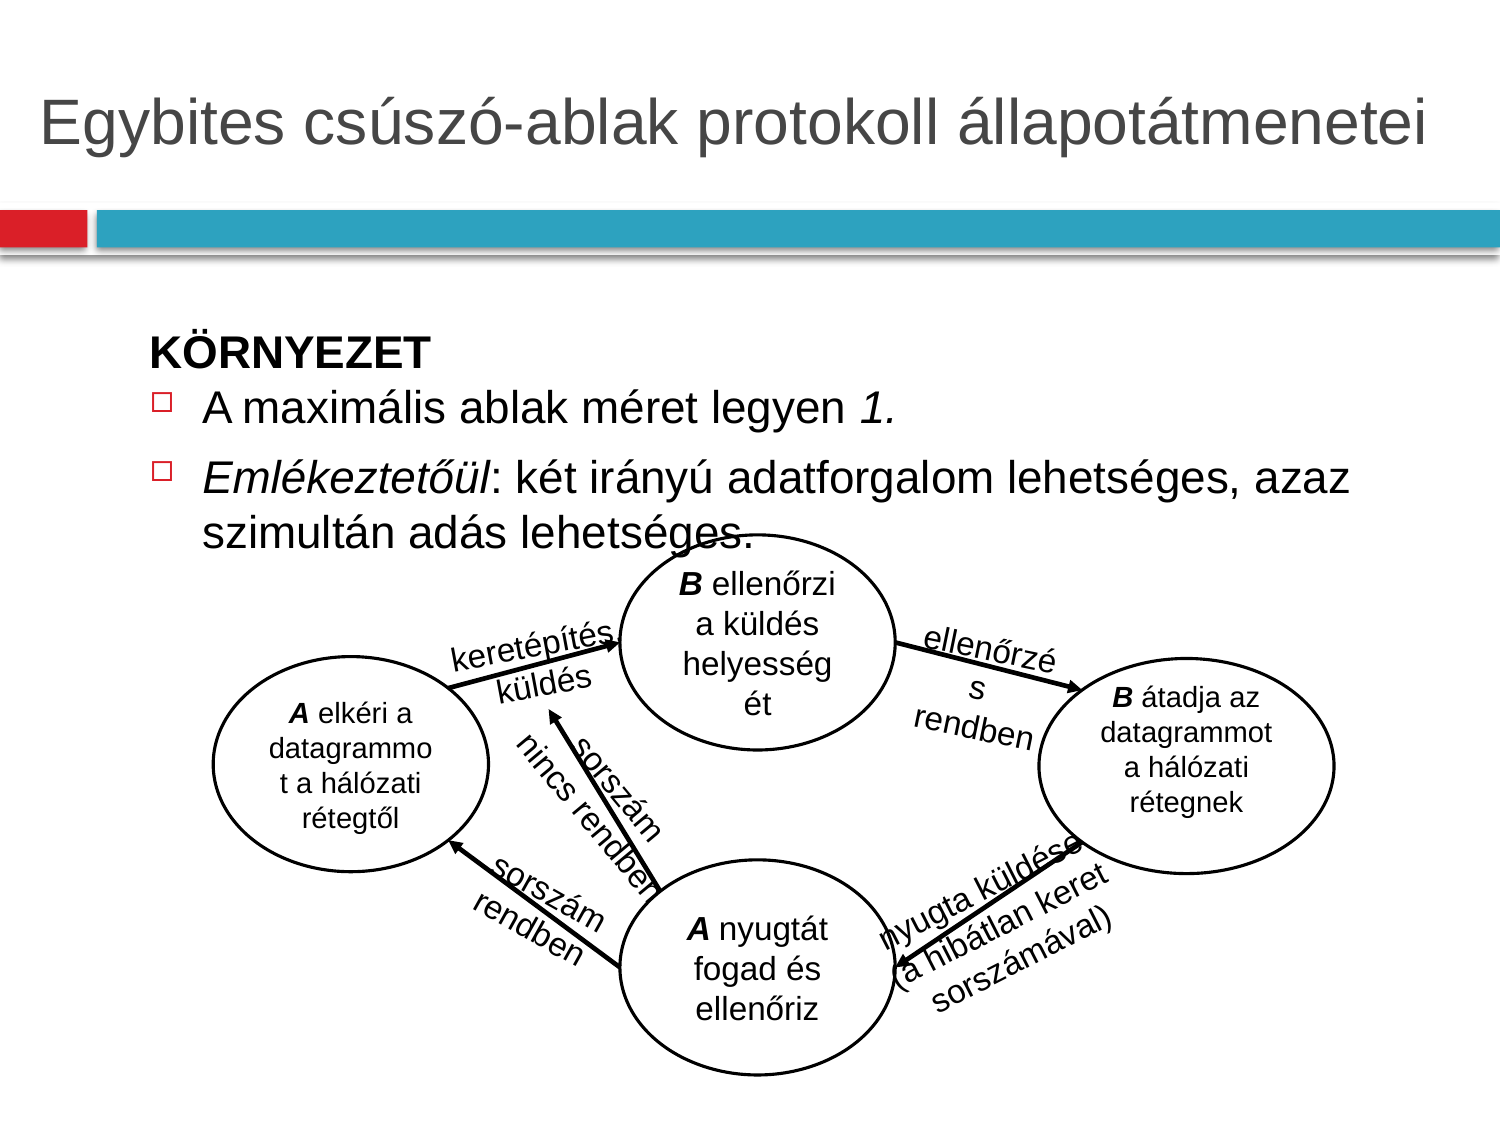

# Egybites csúszó-ablak protokoll állapotátmenetei
Környezet
A maximális ablak méret legyen 1.
Emlékeztetőül: két irányú adatforgalom lehetséges, azaz szimultán adás lehetséges.
B ellenőrzi a küldés helyességét
keretépítés,
küldés
ellenőrzés
rendben
A elkéri a datagrammot a hálózati rétegtől
B átadja az datagrammot a hálózati rétegnek

sorszám
nincs rendben
nyugta küldése
(a hibátlan keret
 sorszámával)
A nyugtát fogad és ellenőriz
sorszám
rendben